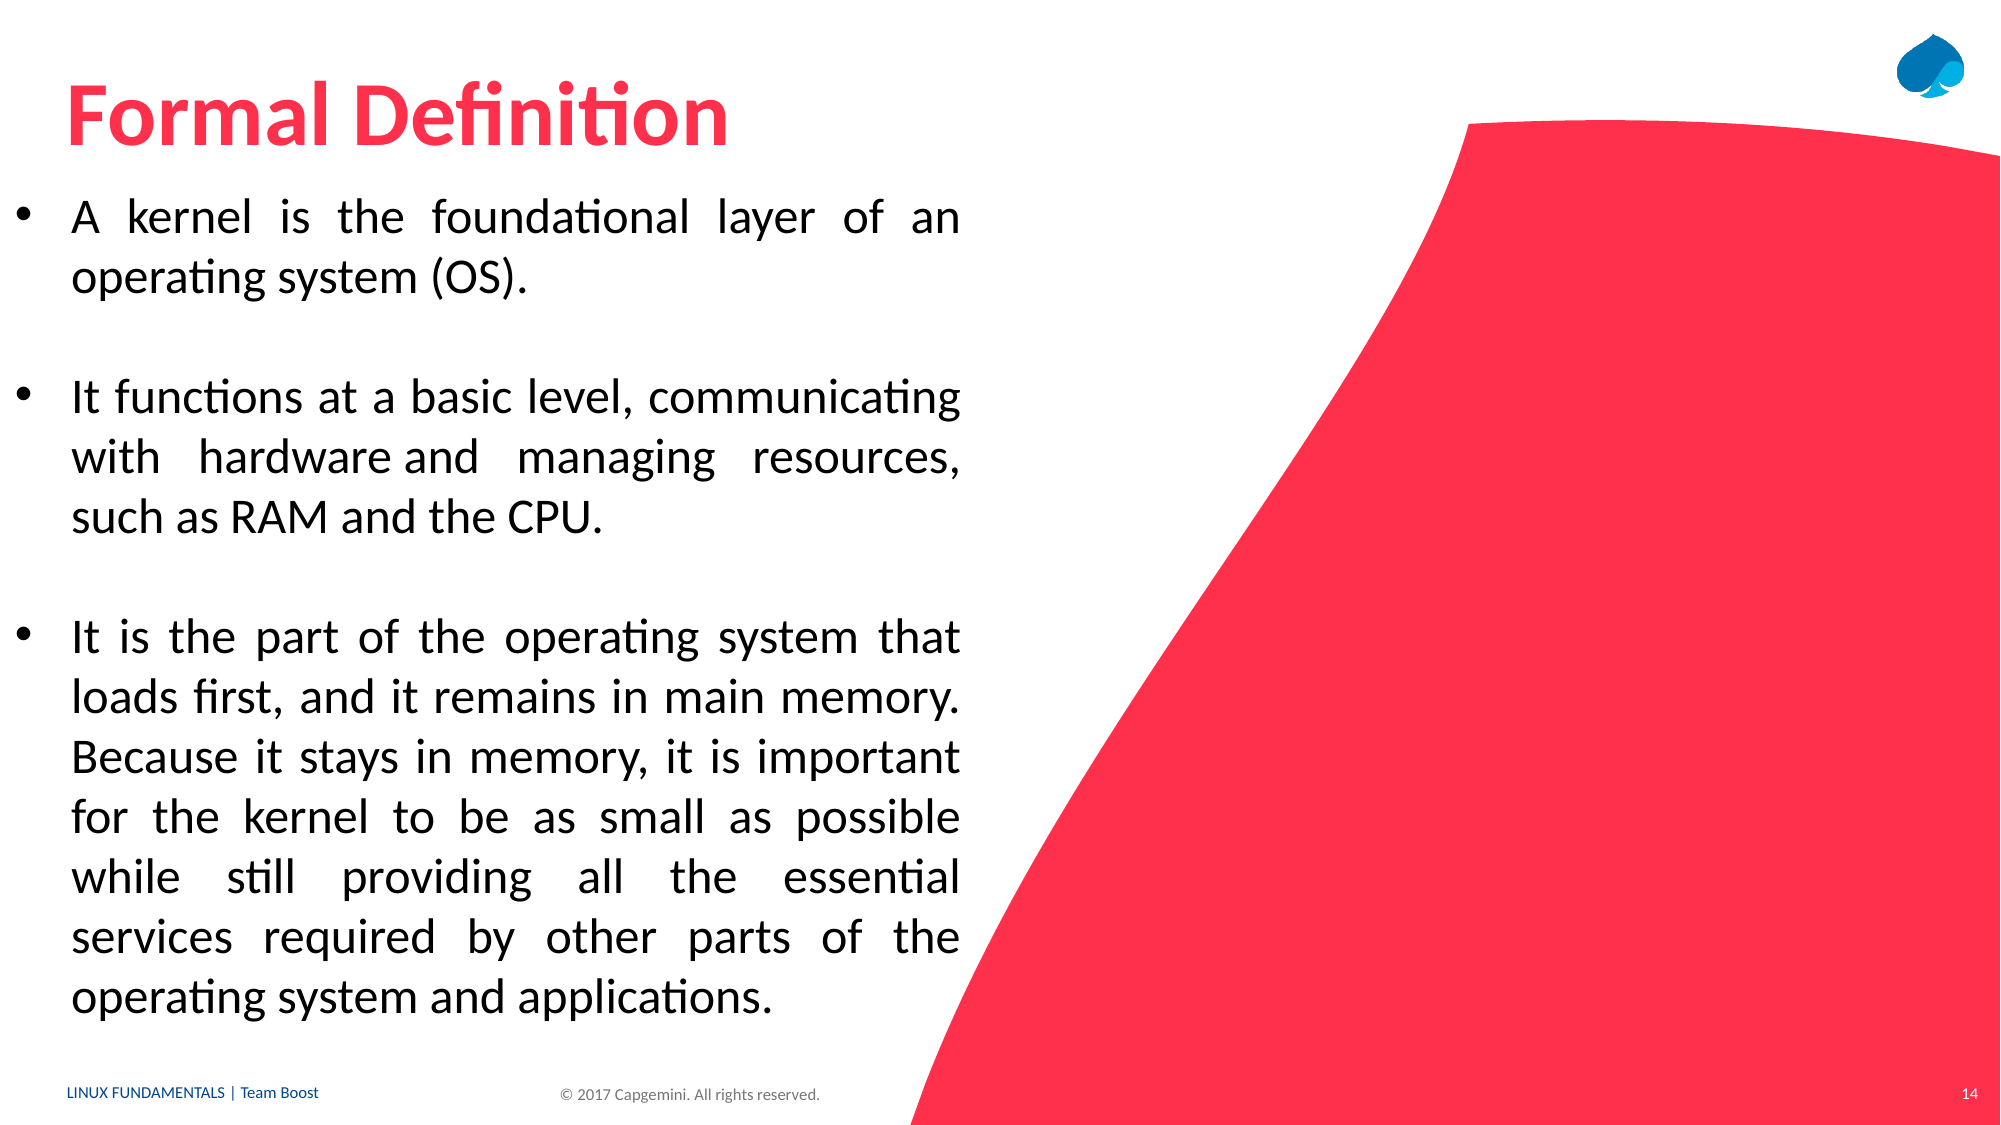

# Formal Definition
A kernel is the foundational layer of an operating system (OS).

It functions at a basic level, communicating with hardware and managing resources, such as RAM and the CPU.

It is the part of the operating system that loads first, and it remains in main memory. Because it stays in memory, it is important for the kernel to be as small as possible while still providing all the essential services required by other parts of the operating system and applications.